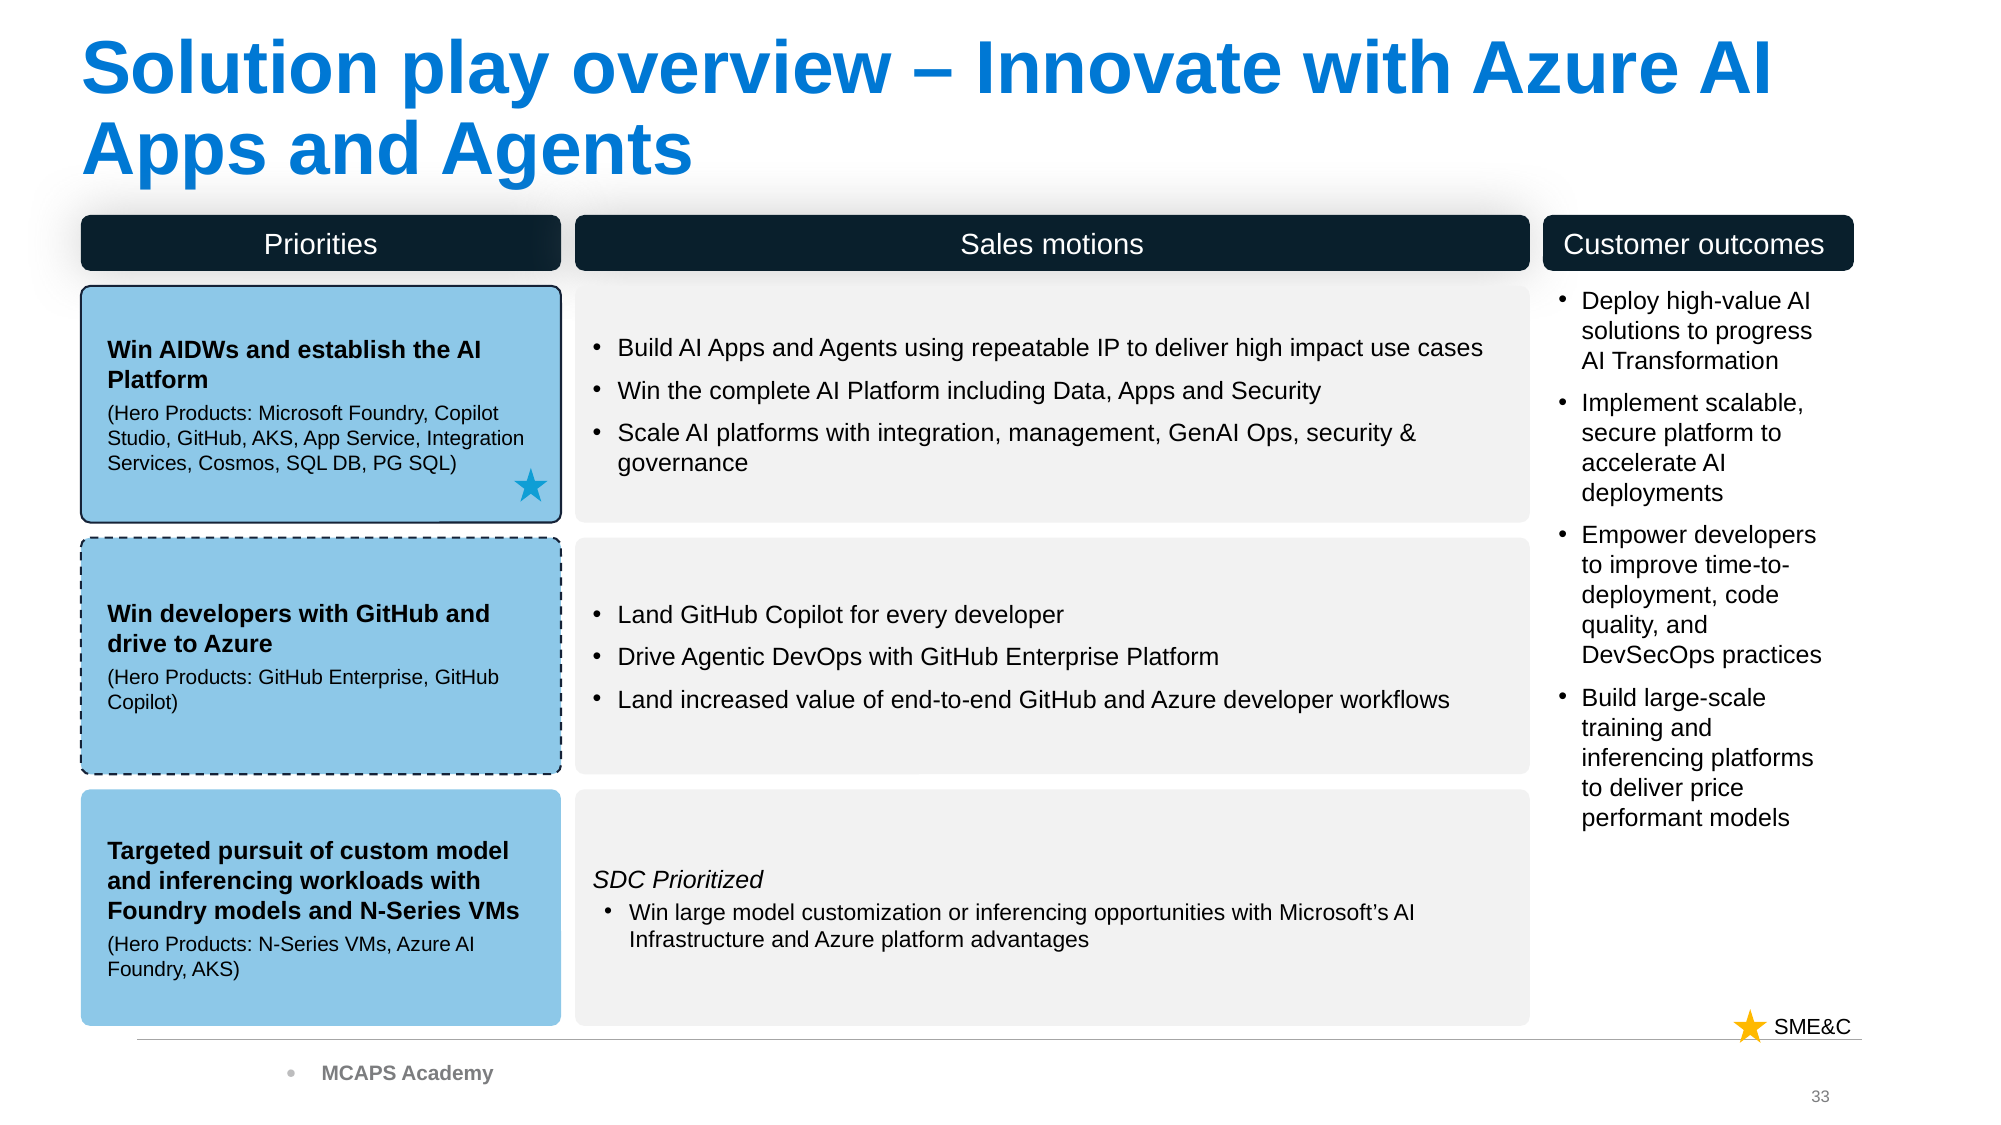

Solution play overview – Innovate with Azure AI Apps and Agents
Priorities
Sales motions
Customer outcomes
Deploy high-value AI solutions to progress AI Transformation
Implement scalable, secure platform to accelerate AI deployments
Empower developers to improve time-to-deployment, code quality, and DevSecOps practices
Build large-scale training and inferencing platforms to deliver price performant models
Win AIDWs and establish the AI Platform
(Hero Products: Microsoft Foundry, Copilot Studio, GitHub, AKS, App Service, Integration Services, Cosmos, SQL DB, PG SQL)
Build AI Apps and Agents using repeatable IP to deliver high impact use cases
Win the complete AI Platform including Data, Apps and Security
Scale AI platforms with integration, management, GenAI Ops, security & governance

Win developers with GitHub and drive to Azure
(Hero Products: GitHub Enterprise, GitHub Copilot)
Land GitHub Copilot for every developer
Drive Agentic DevOps with GitHub Enterprise Platform
Land increased value of end-to-end GitHub and Azure developer workflows
Targeted pursuit of custom model and inferencing workloads with Foundry models and N-Series VMs
(Hero Products: N-Series VMs, Azure AI Foundry, AKS)
SDC Prioritized
Win large model customization or inferencing opportunities with Microsoft’s AI Infrastructure and Azure platform advantages

SME&C
33